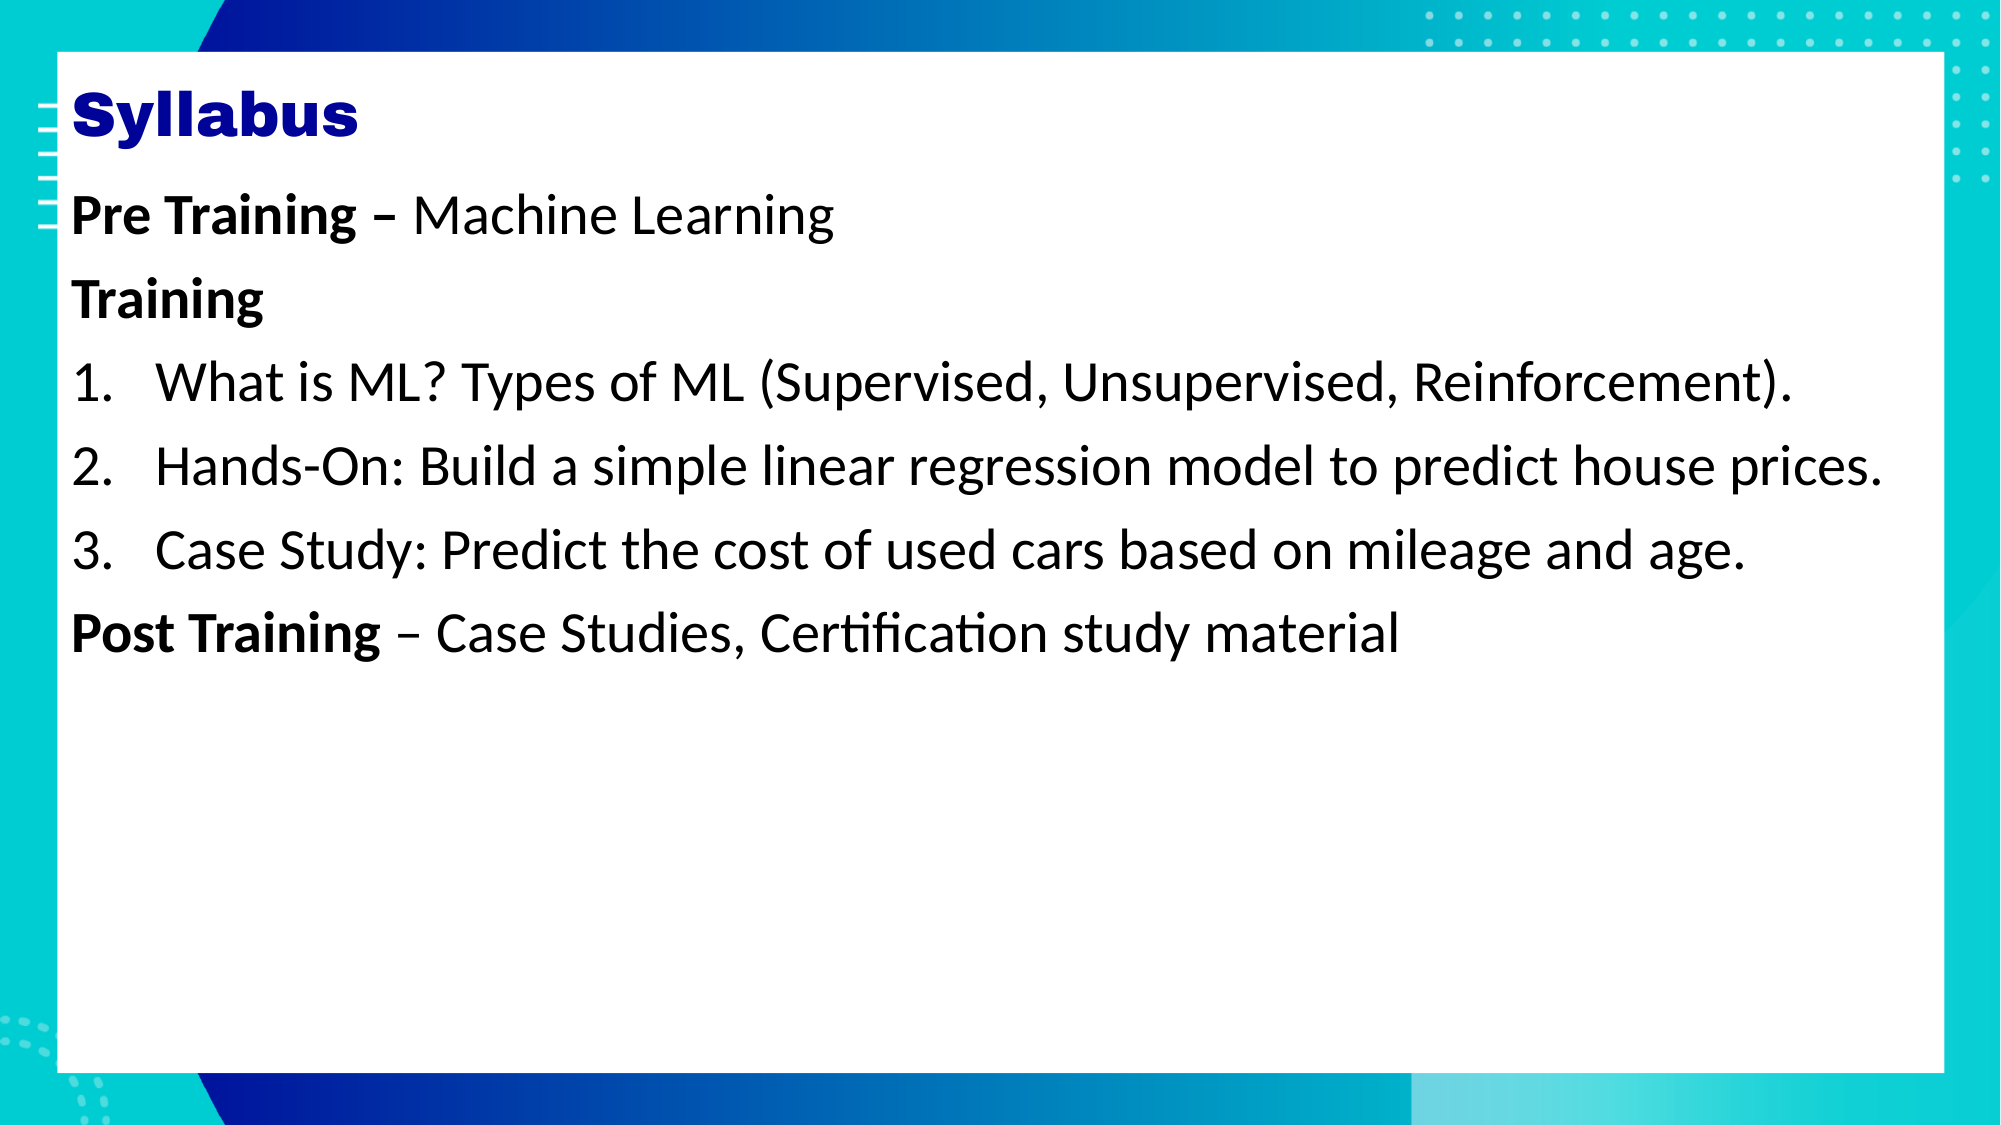

# Syllabus
Pre Training – Machine Learning
Training
What is ML? Types of ML (Supervised, Unsupervised, Reinforcement).
Hands-On: Build a simple linear regression model to predict house prices.
Case Study: Predict the cost of used cars based on mileage and age.
Post Training – Case Studies, Certification study material